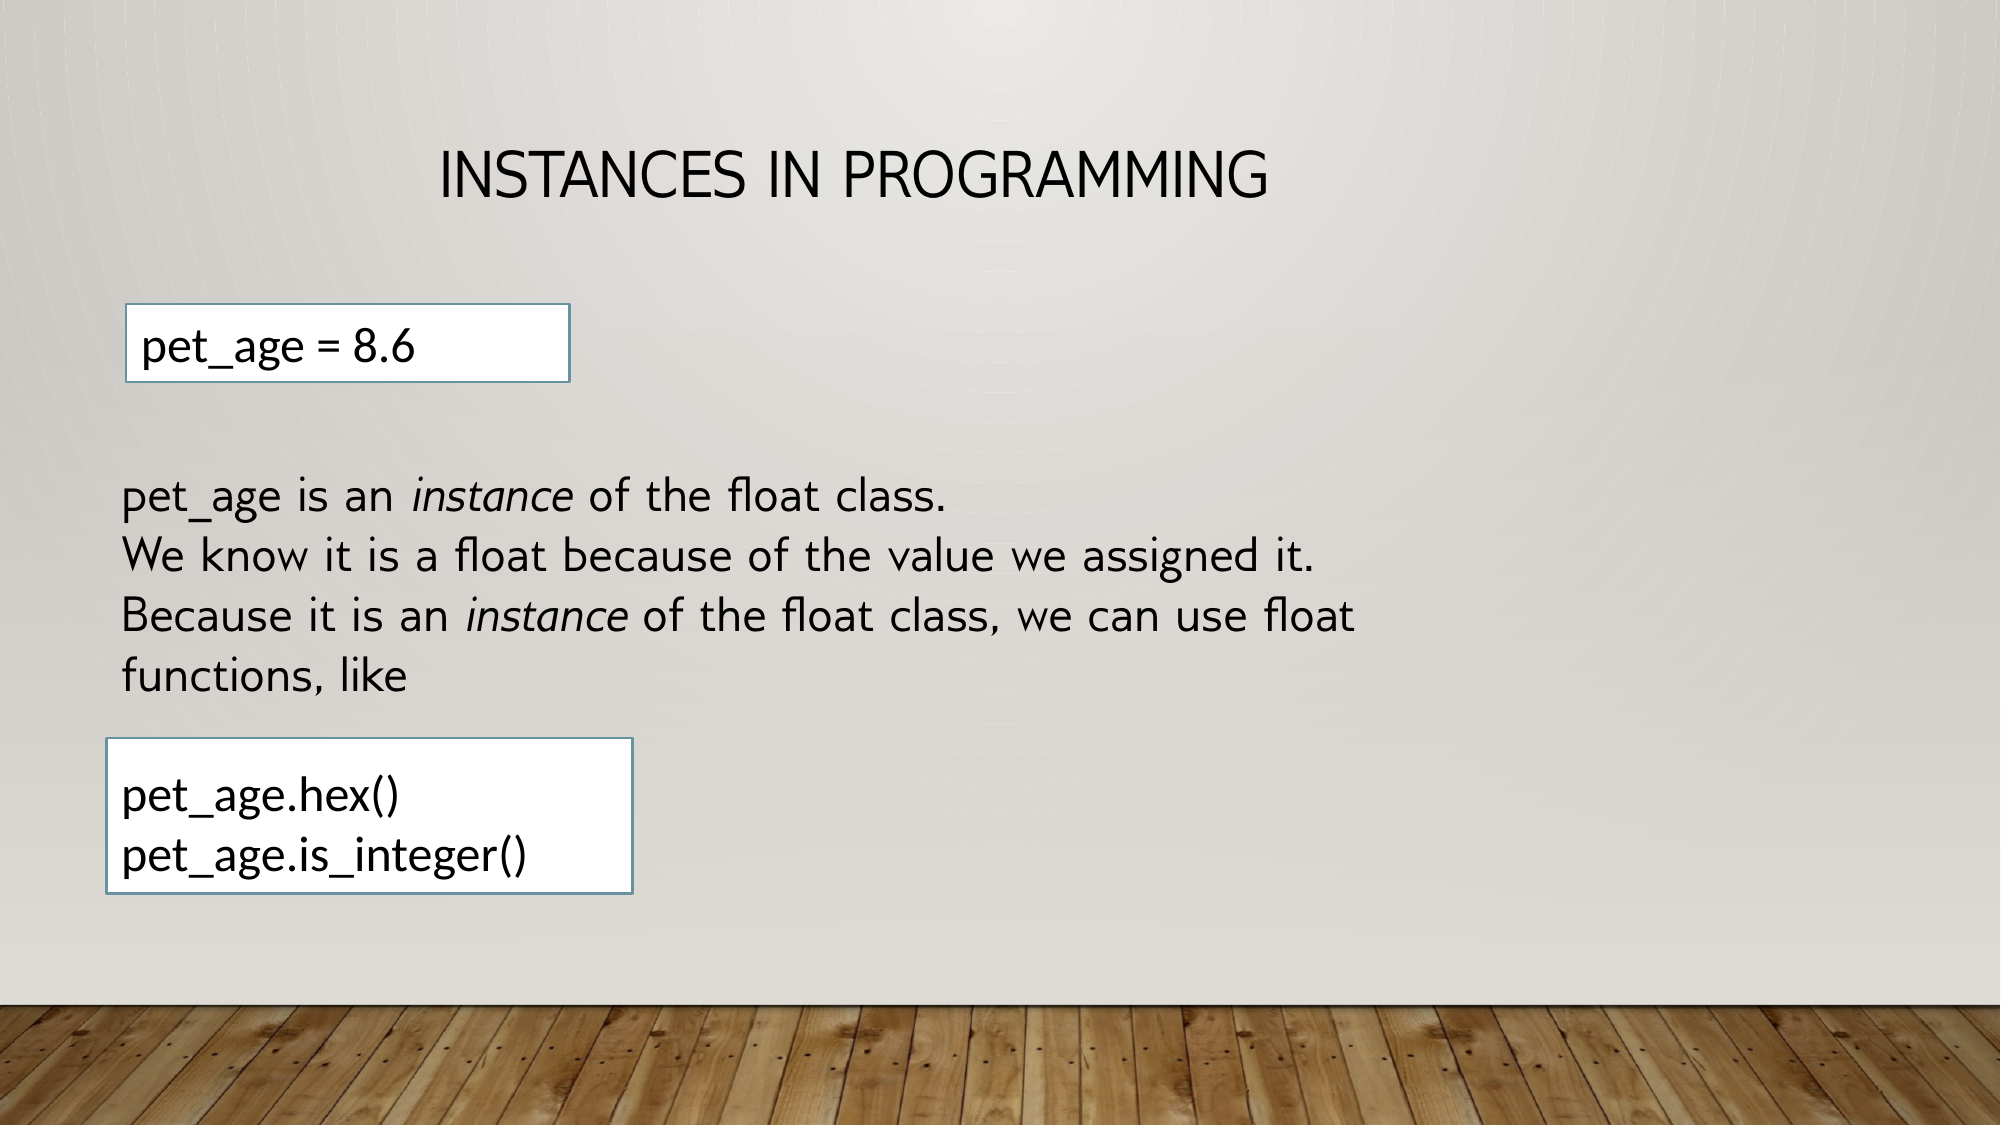

Instances in programming

pet_age = 8.6
pet_age is an instance of the float class.
We know it is a float because of the value we assigned it.
Because it is an instance of the float class, we can use float functions, like

pet_age.hex()
pet_age.is_integer()